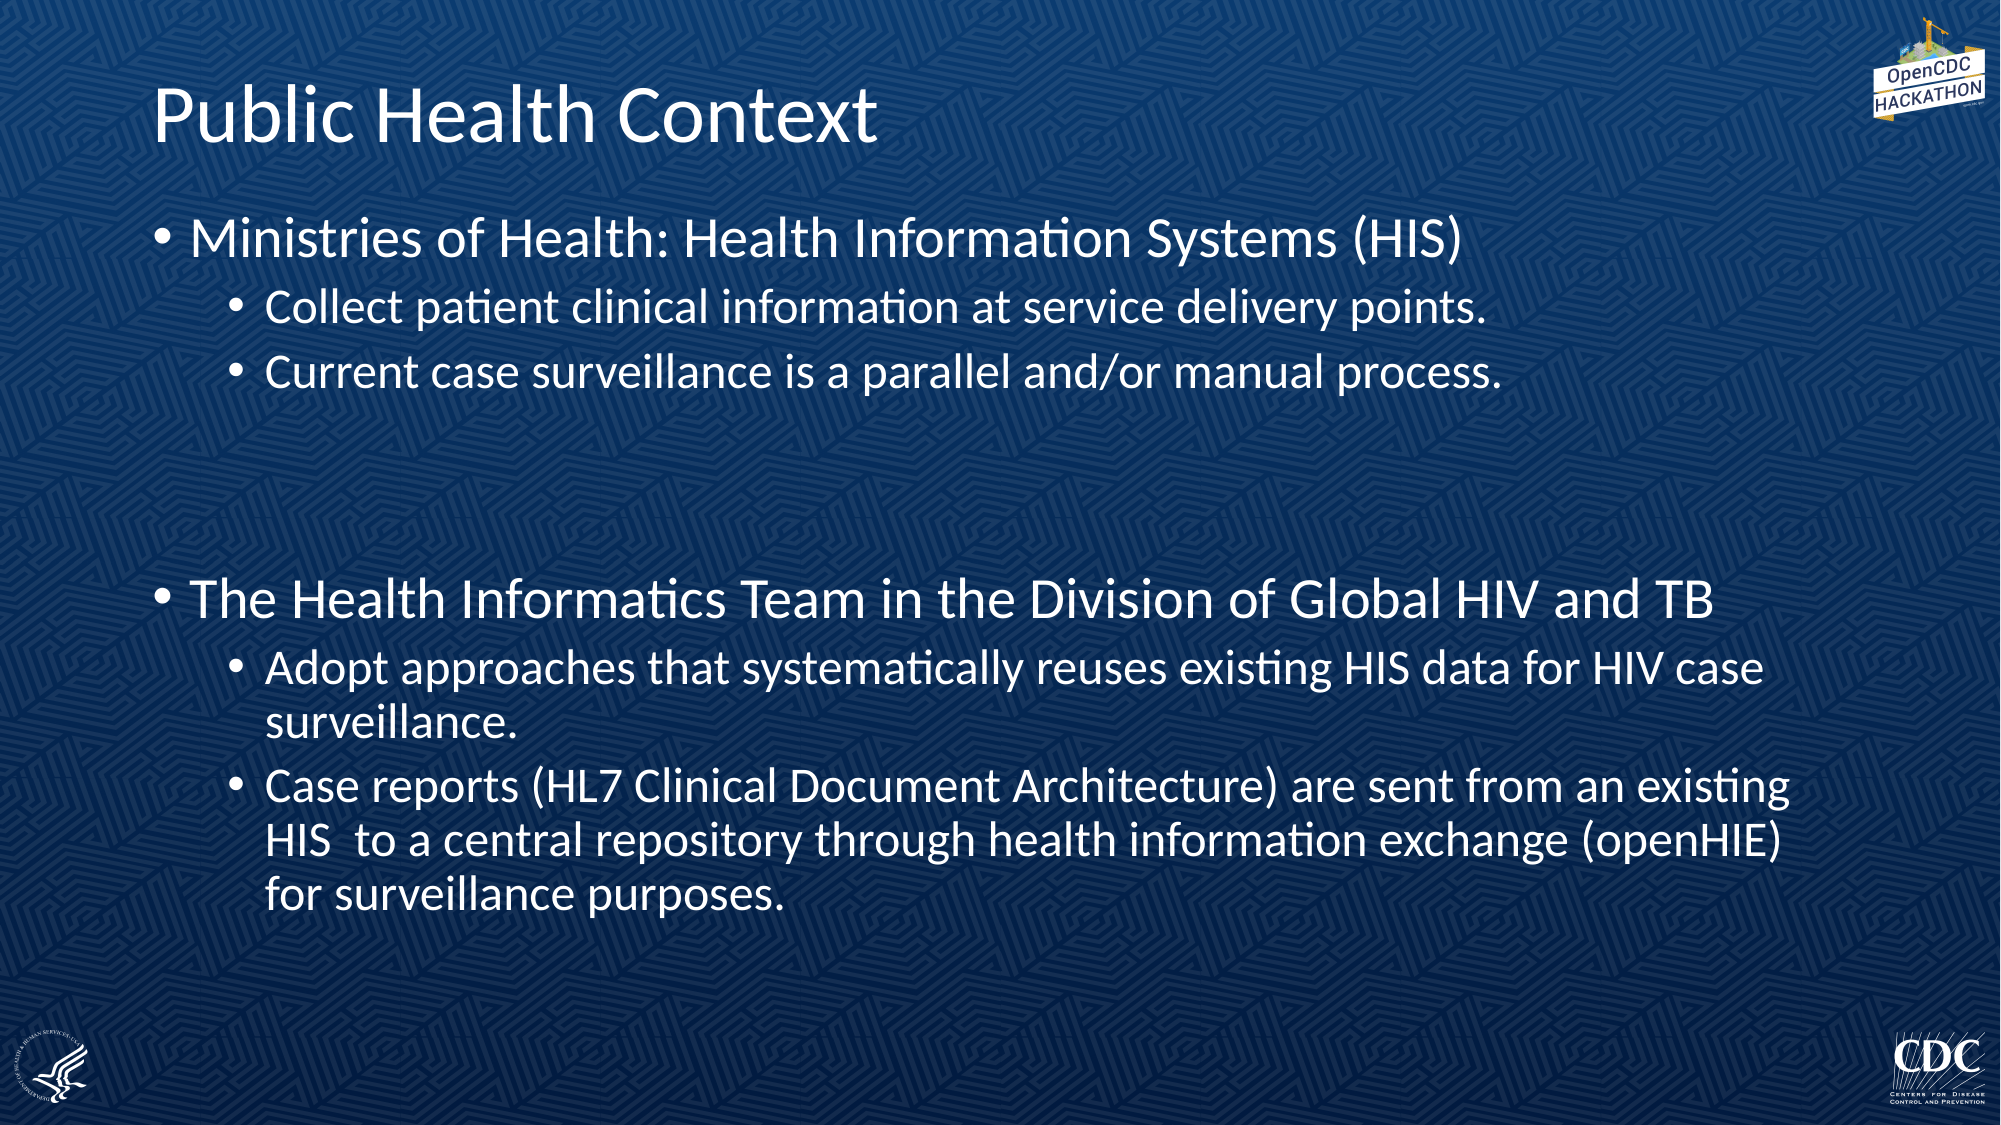

# Public Health Context
Ministries of Health: Health Information Systems (HIS)
Collect patient clinical information at service delivery points.
Current case surveillance is a parallel and/or manual process.

The Health Informatics Team in the Division of Global HIV and TB
Adopt approaches that systematically reuses existing HIS data for HIV case surveillance.
Case reports (HL7 Clinical Document Architecture) are sent from an existing HIS  to a central repository through health information exchange (openHIE) for surveillance purposes.